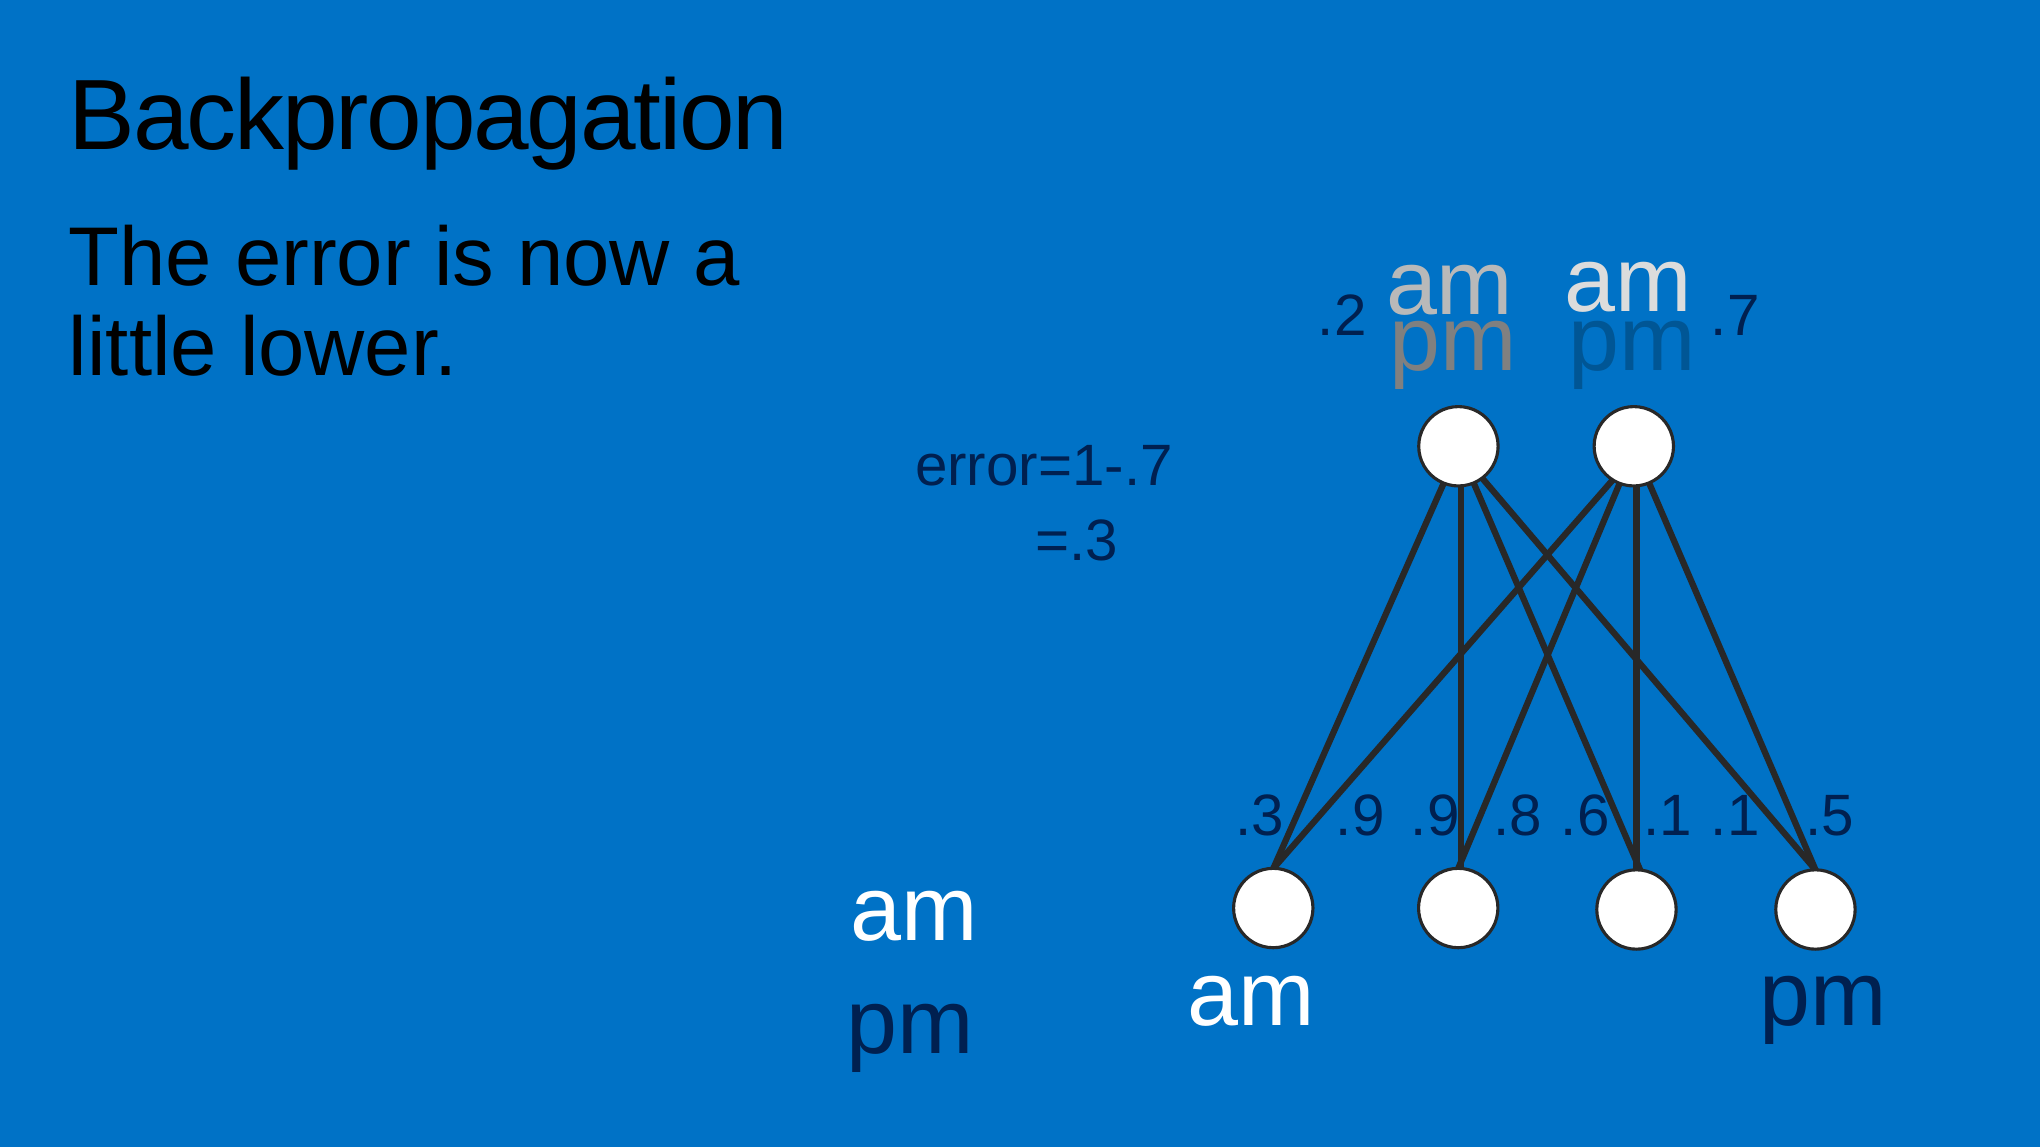

# Backpropagation
The error is now a little lower.
am
am
.7
.2
pm
pm

error=1-.7
    =.3
.3
.6
.1
.1
.5
.9
.9
.8
am

am
pm
pm